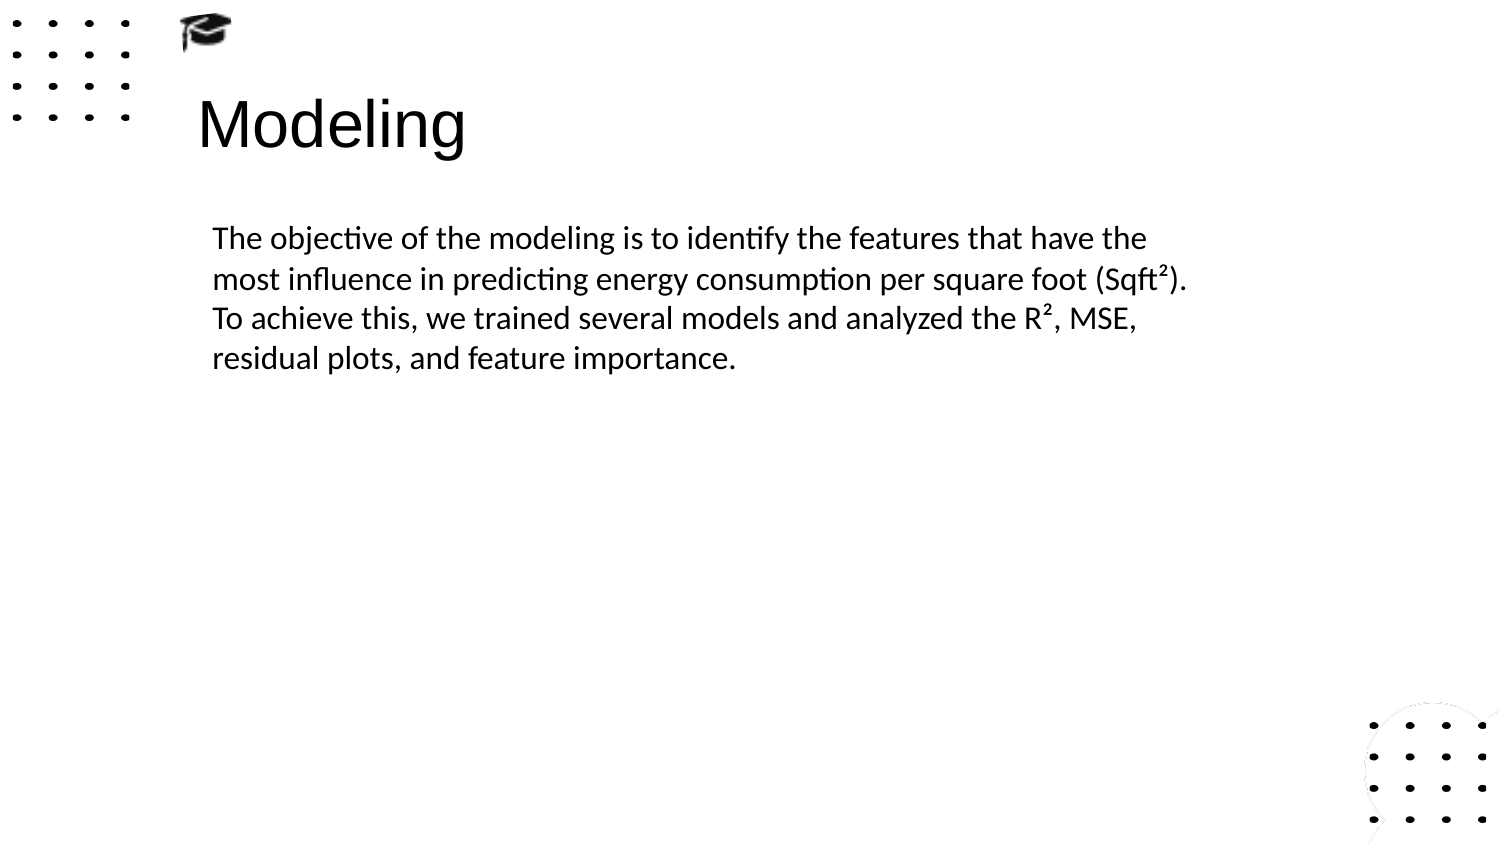

Modeling
The objective of the modeling is to identify the features that have the most influence in predicting energy consumption per square foot (Sqft²). To achieve this, we trained several models and analyzed the R², MSE, residual plots, and feature importance.